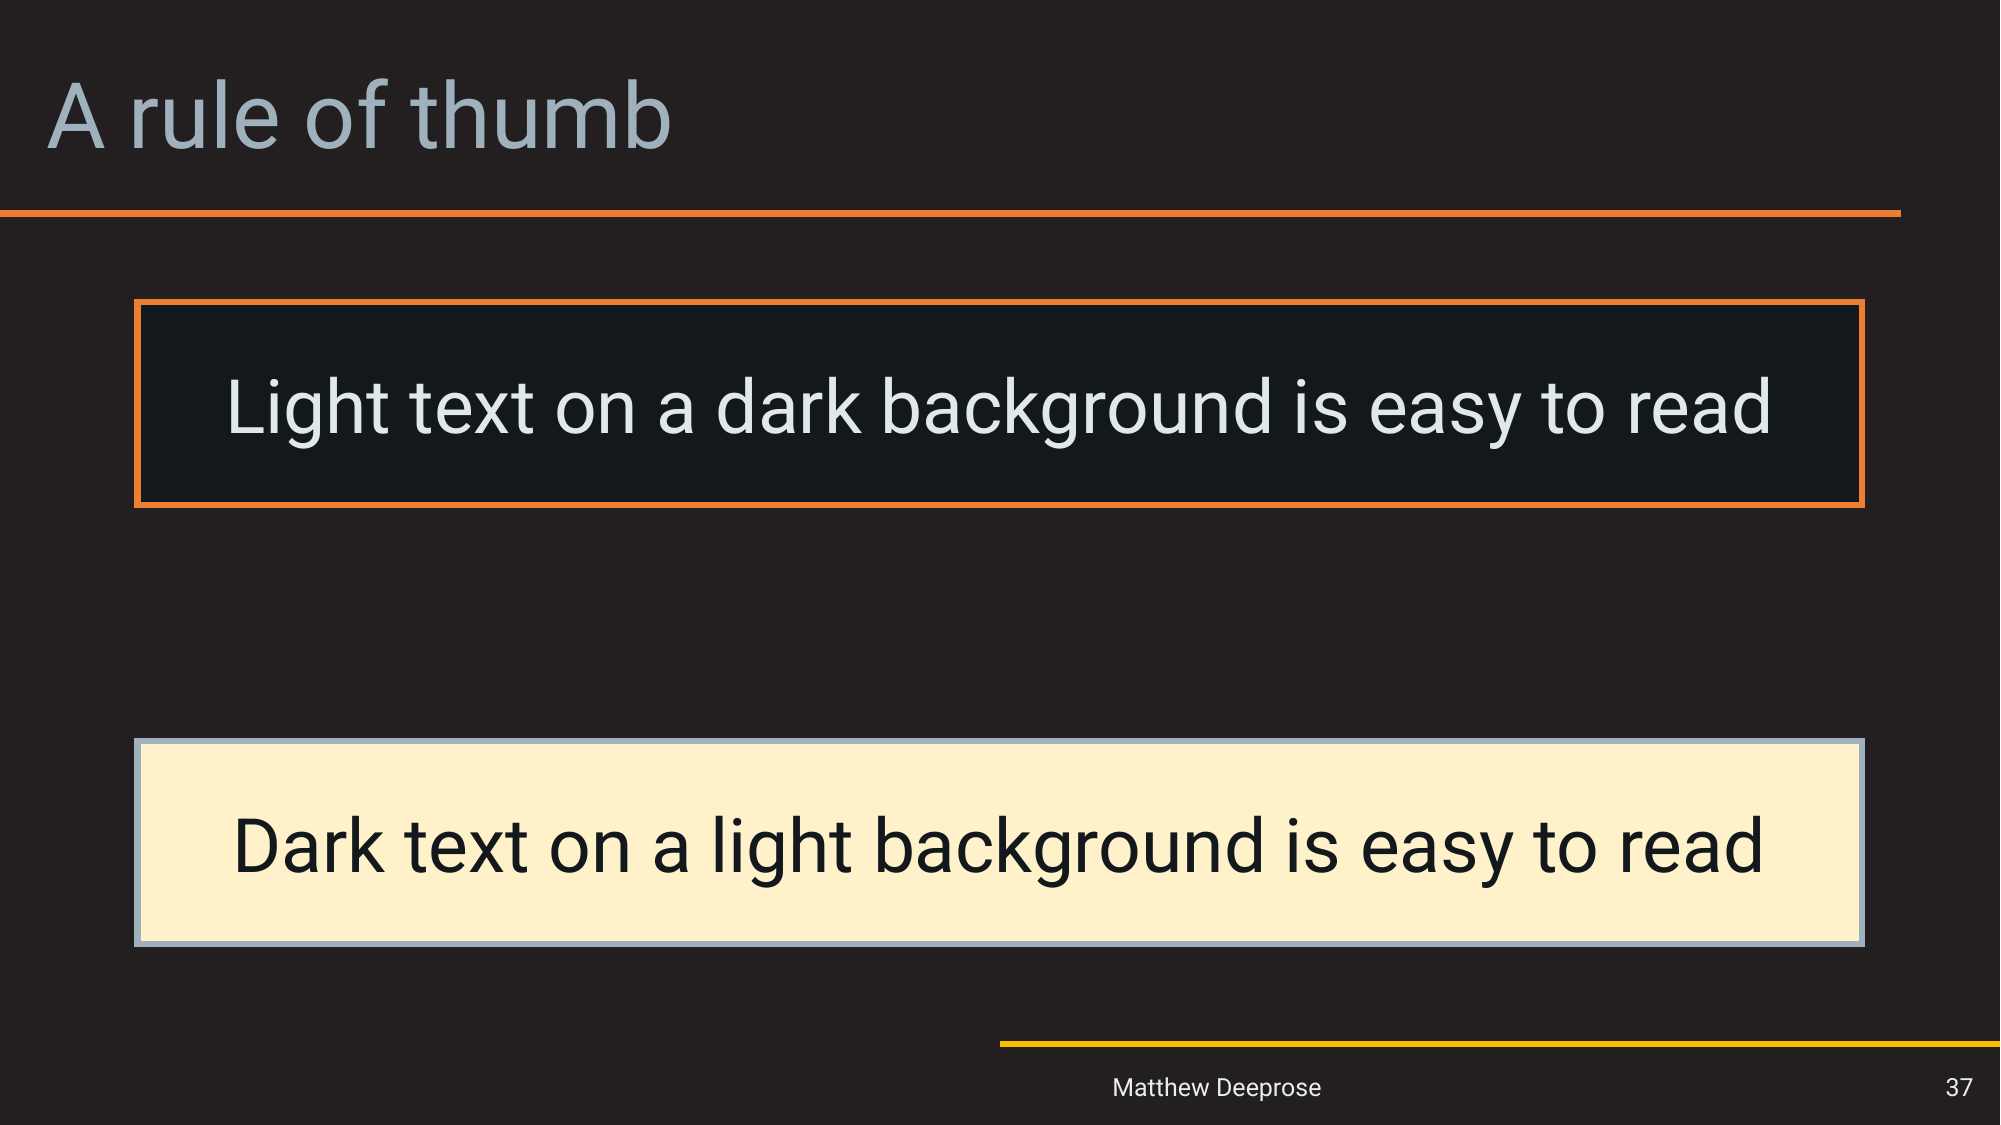

# A rule of thumb
Light text on a dark background is easy to read
Dark text on a light background is easy to read
37
Matthew Deeprose